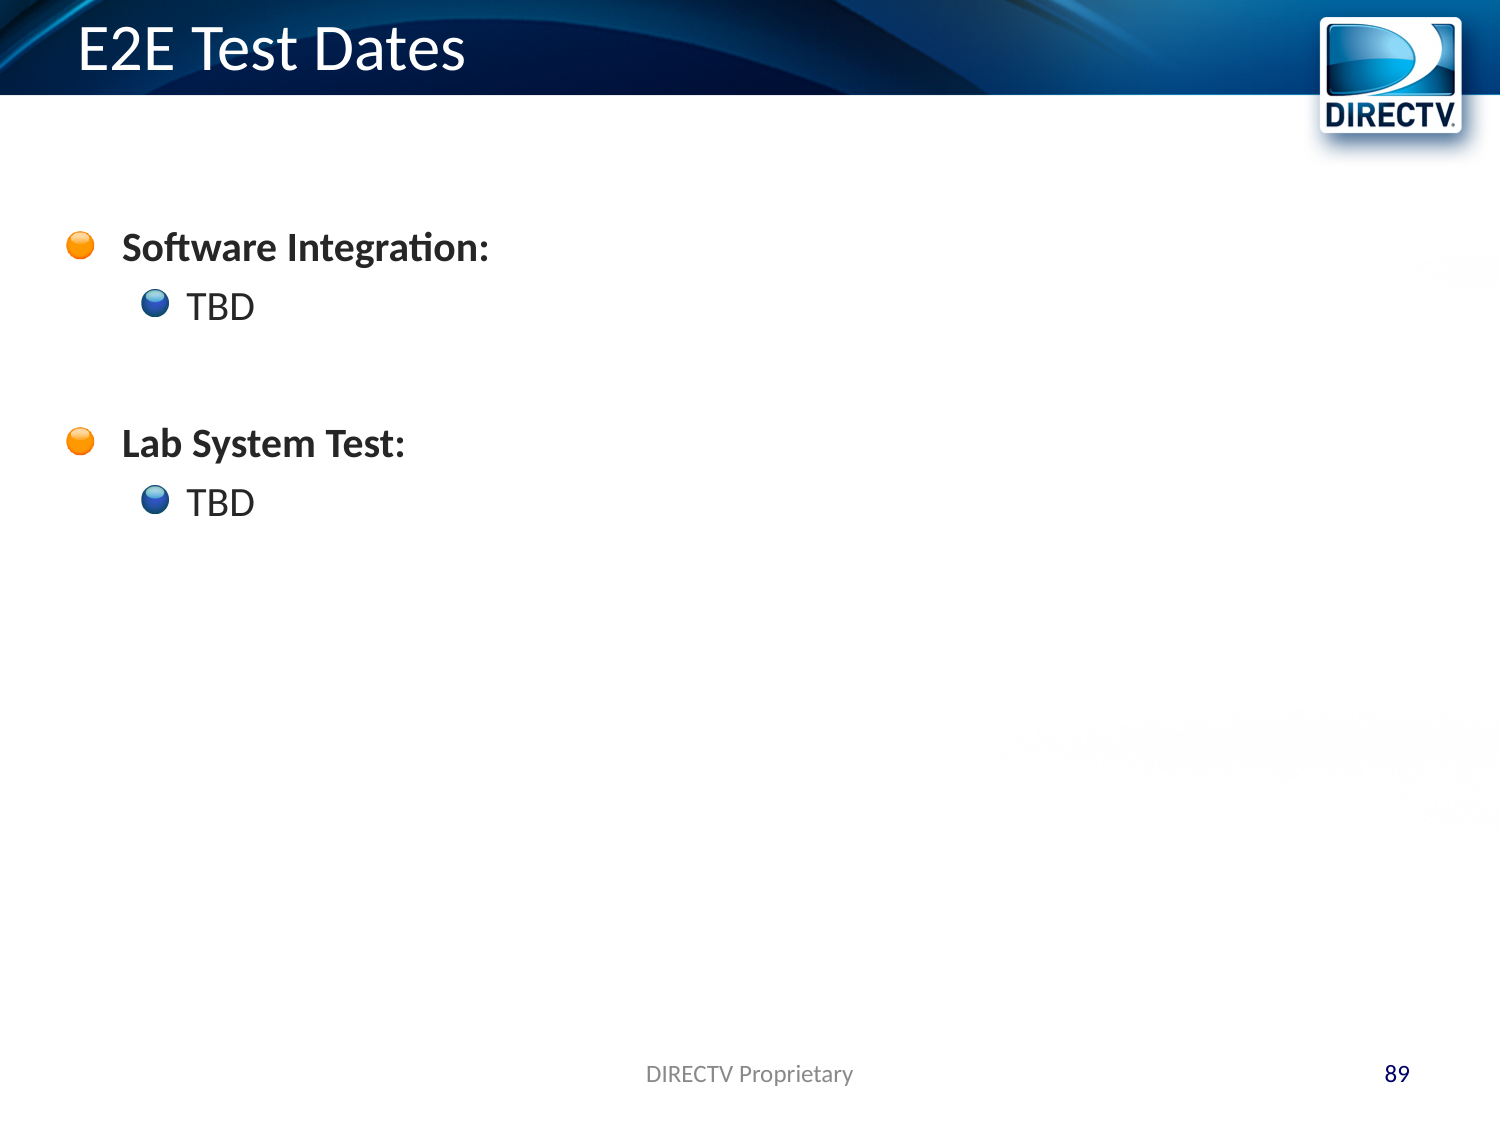

# E2E Test Dates
Software Integration:
TBD

Lab System Test:
TBD
DIRECTV Proprietary
89